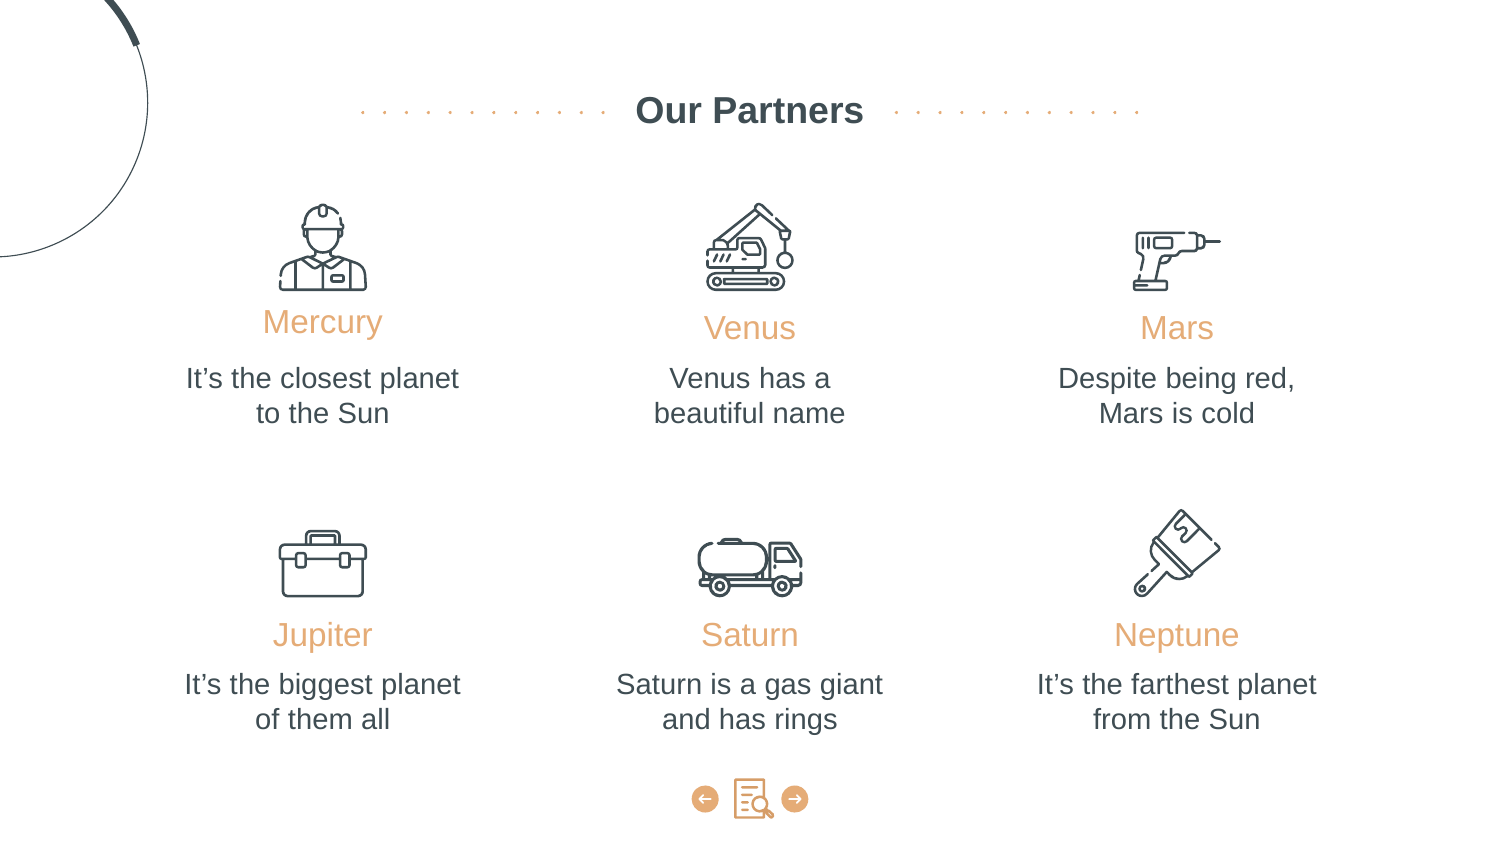

# Our Partners

Mercury
Venus
Mars
It’s the closest planet to the Sun

Venus has a
beautiful name

Despite being red,
Mars is cold

Jupiter
Saturn
Neptune
It’s the biggest planet of them all

Saturn is a gas giant and has rings

It’s the farthest planet from the Sun